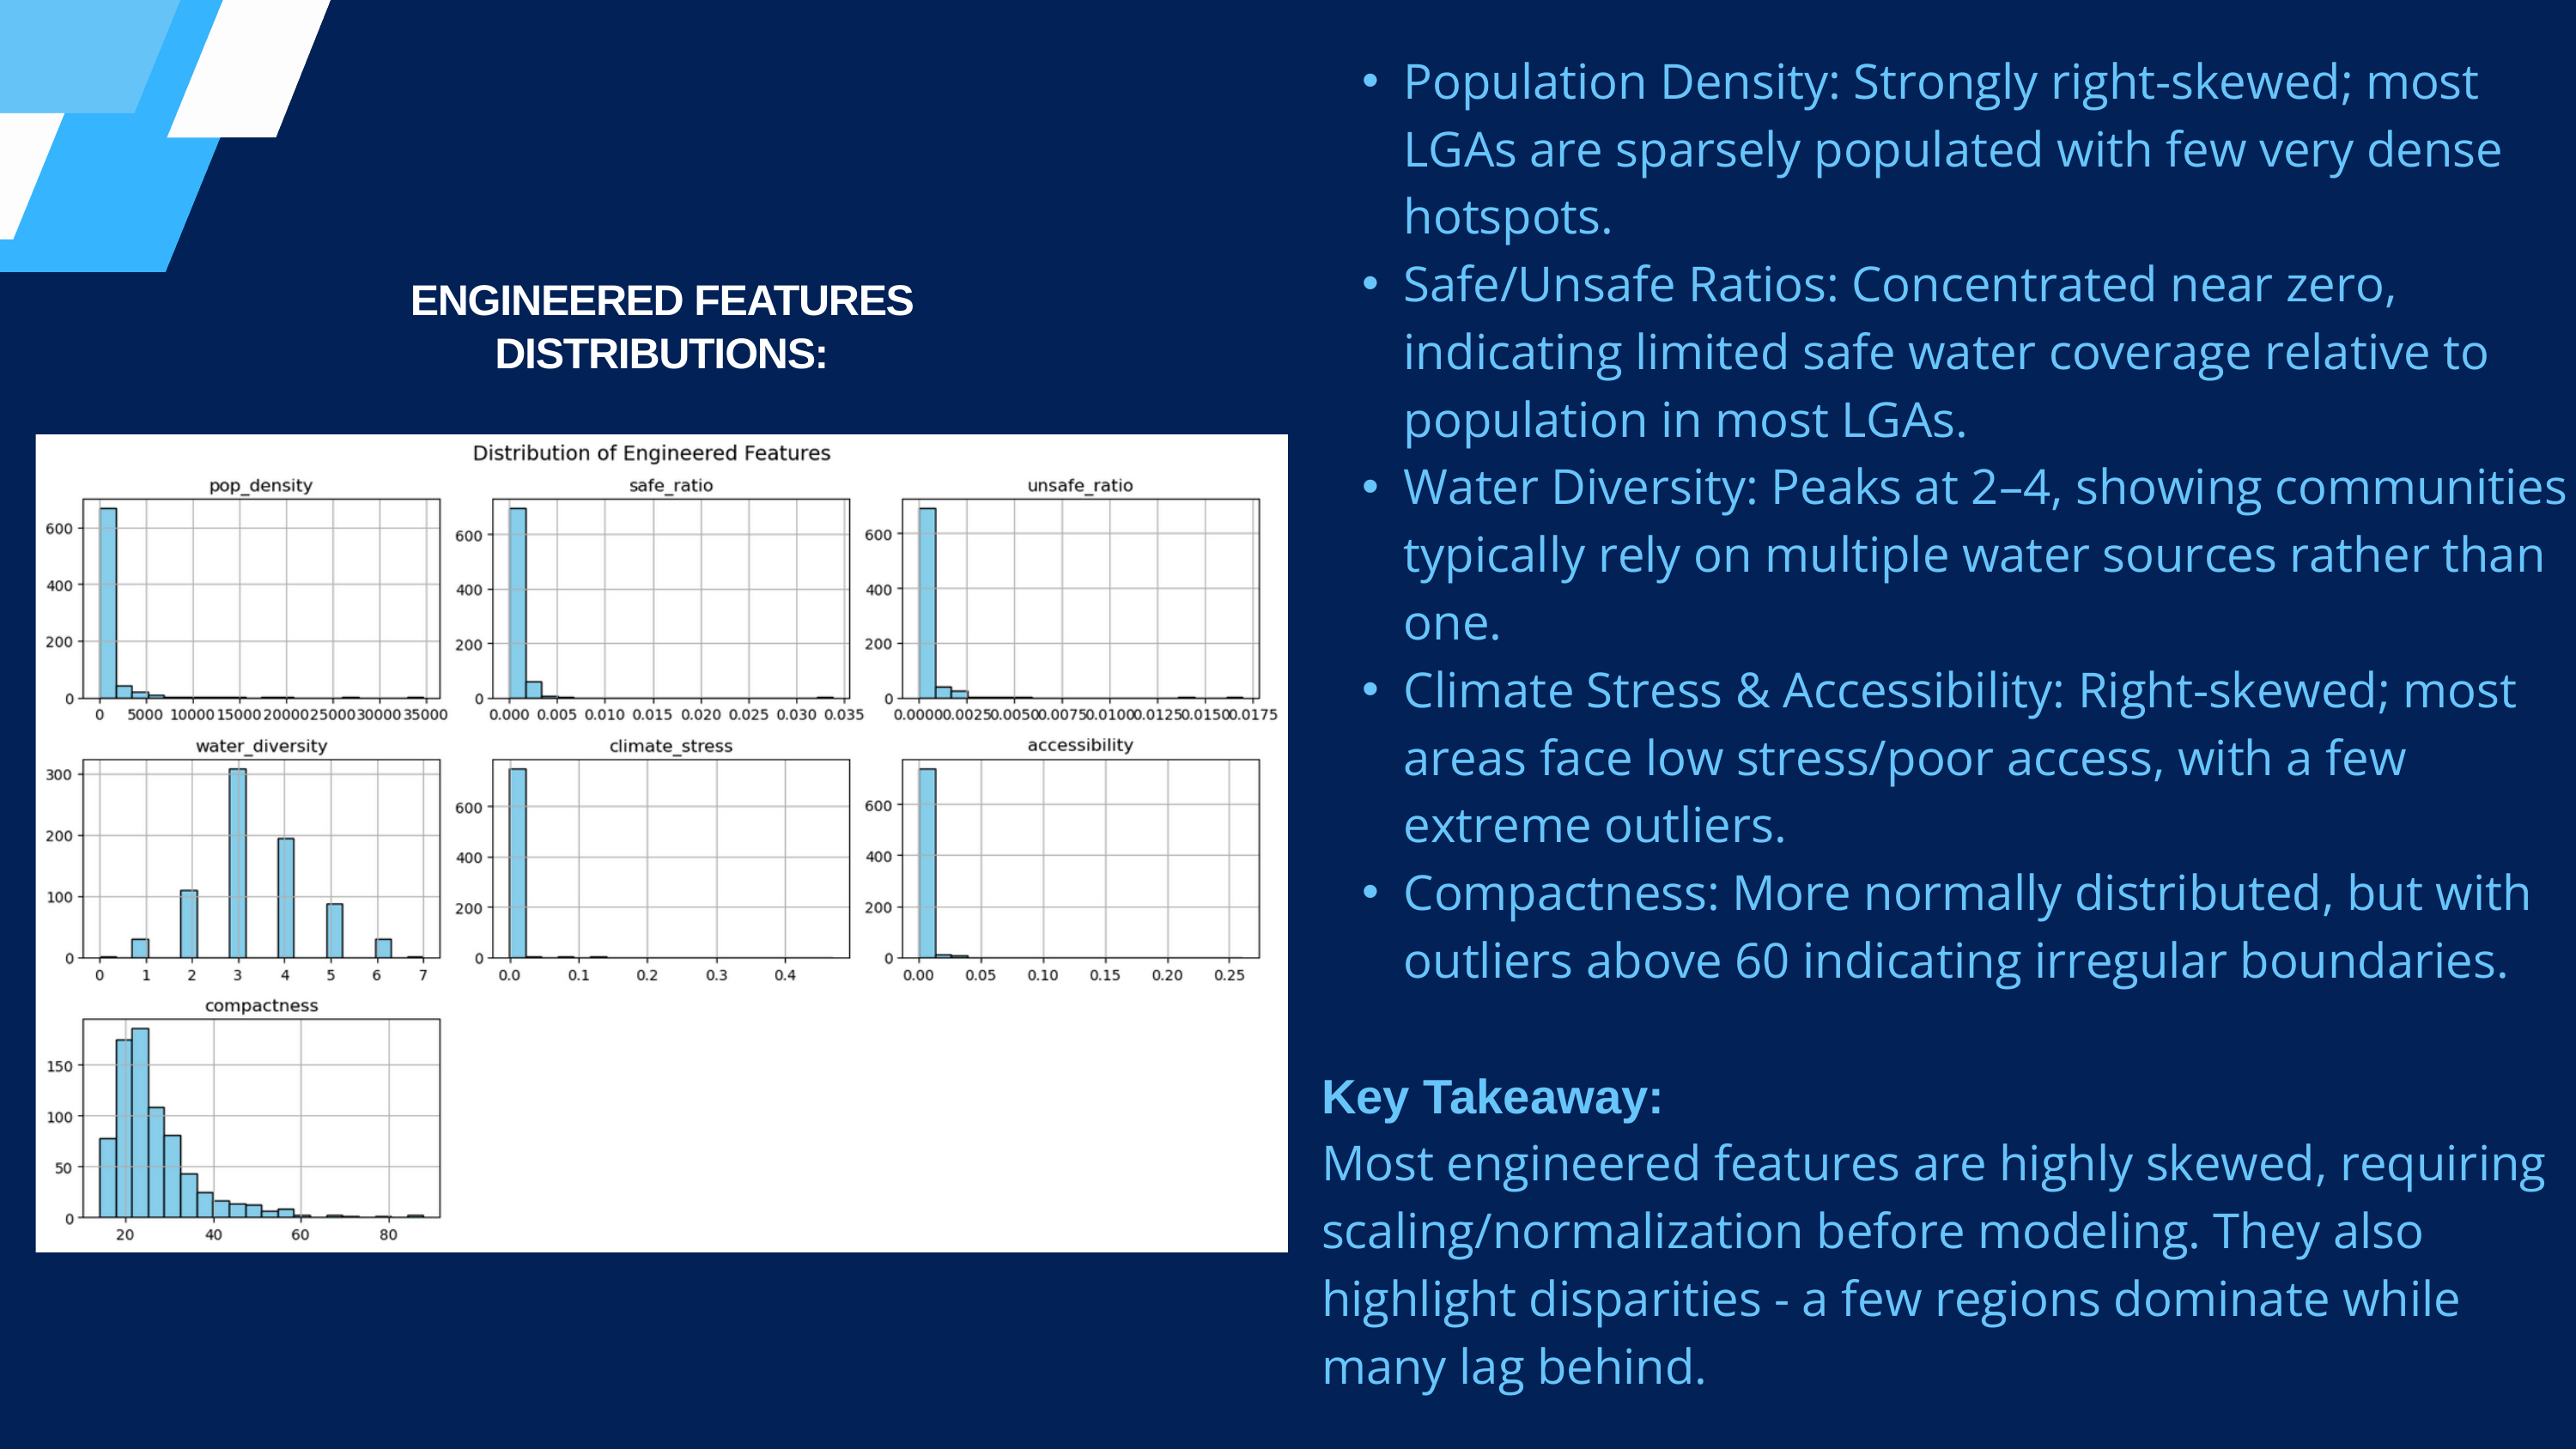

Population Density: Strongly right-skewed; most LGAs are sparsely populated with few very dense hotspots.
Safe/Unsafe Ratios: Concentrated near zero, indicating limited safe water coverage relative to population in most LGAs.
Water Diversity: Peaks at 2–4, showing communities typically rely on multiple water sources rather than one.
Climate Stress & Accessibility: Right-skewed; most areas face low stress/poor access, with a few extreme outliers.
Compactness: More normally distributed, but with outliers above 60 indicating irregular boundaries.

Key Takeaway:
Most engineered features are highly skewed, requiring scaling/normalization before modeling. They also highlight disparities - a few regions dominate while many lag behind.
ENGINEERED FEATURES DISTRIBUTIONS: